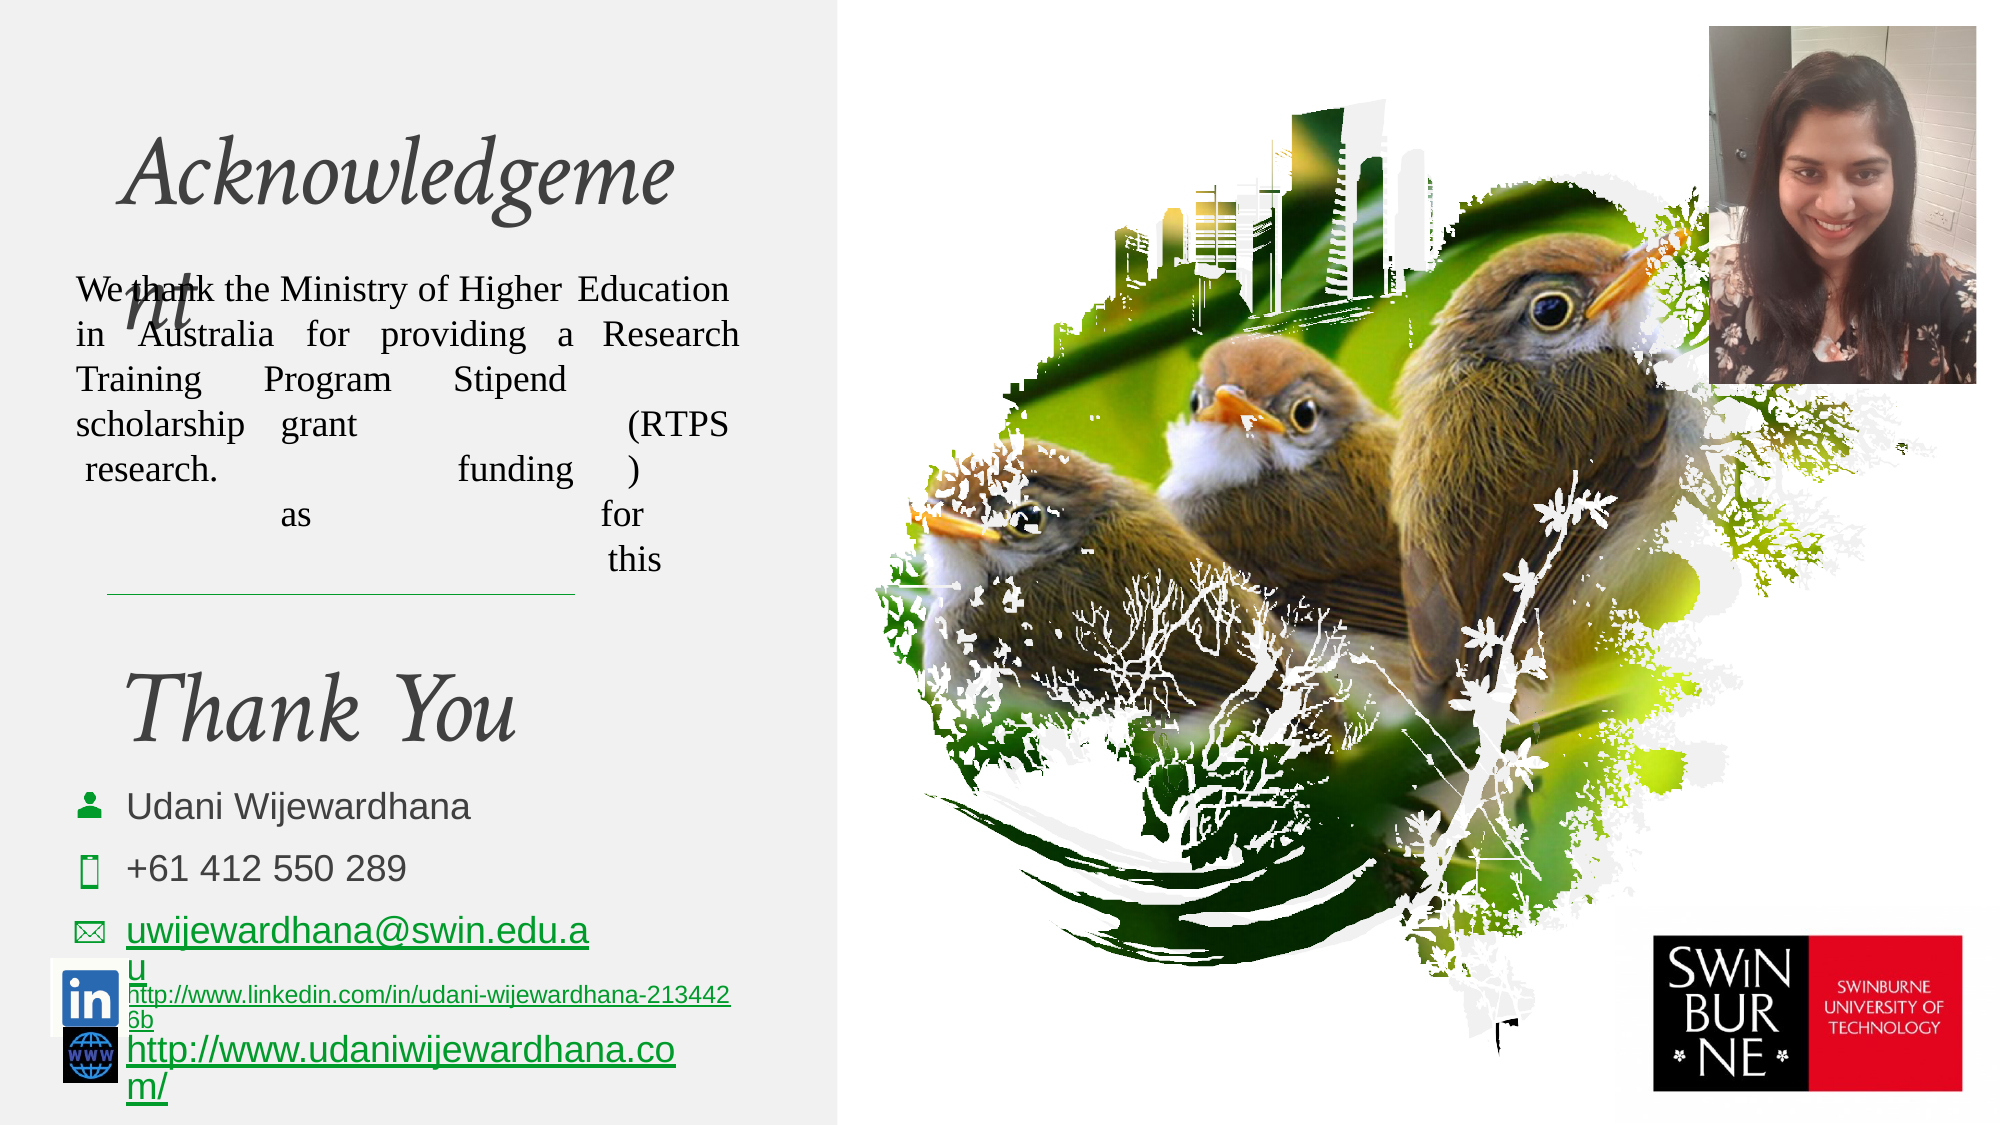

# Acknowledgement

We thank the Ministry of Higher Education
in	Australia	for	providing	a
Research  (RTPS)
for	this
Training  scholarship  research.
Program  grant	as
Stipend  funding

Thank You
Udani Wijewardhana
+61 412 550 289
uwijewardhana@swin.edu.au

http://www.linkedin.com/in/udani-wijewardhana-2134426b

http://www.udaniwijewardhana.com/